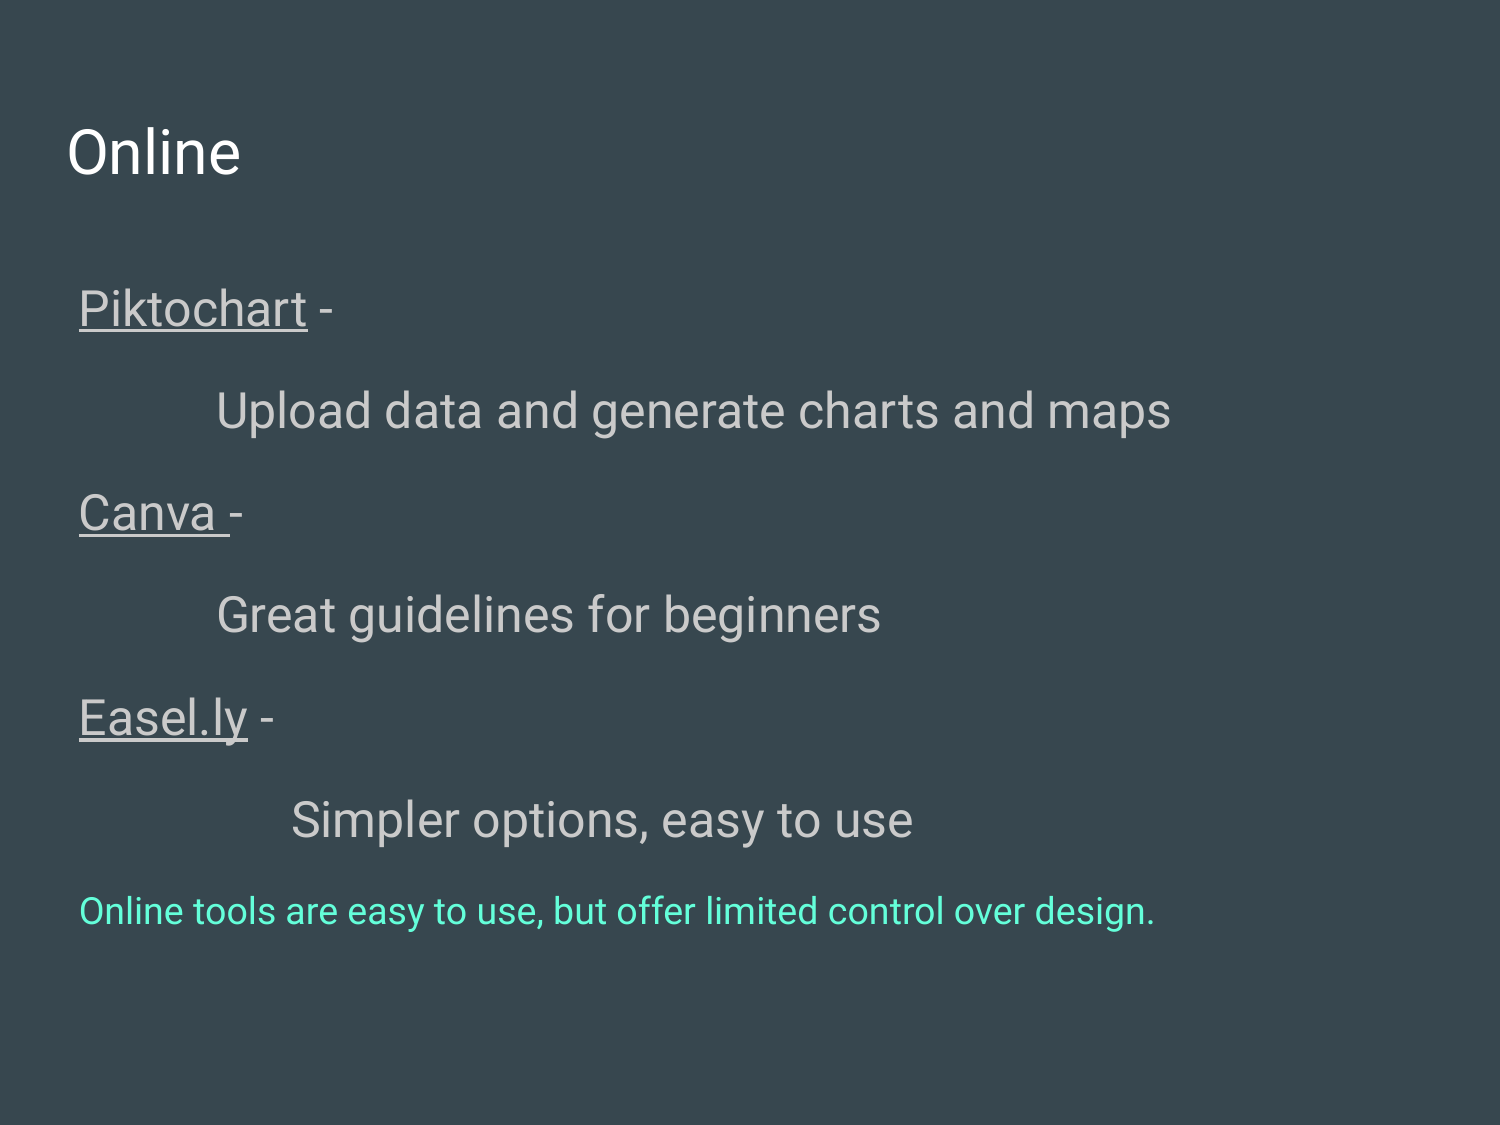

# Online
Piktochart -
Upload data and generate charts and maps
Canva -
Great guidelines for beginners
Easel.ly -
		Simpler options, easy to use
Online tools are easy to use, but offer limited control over design.